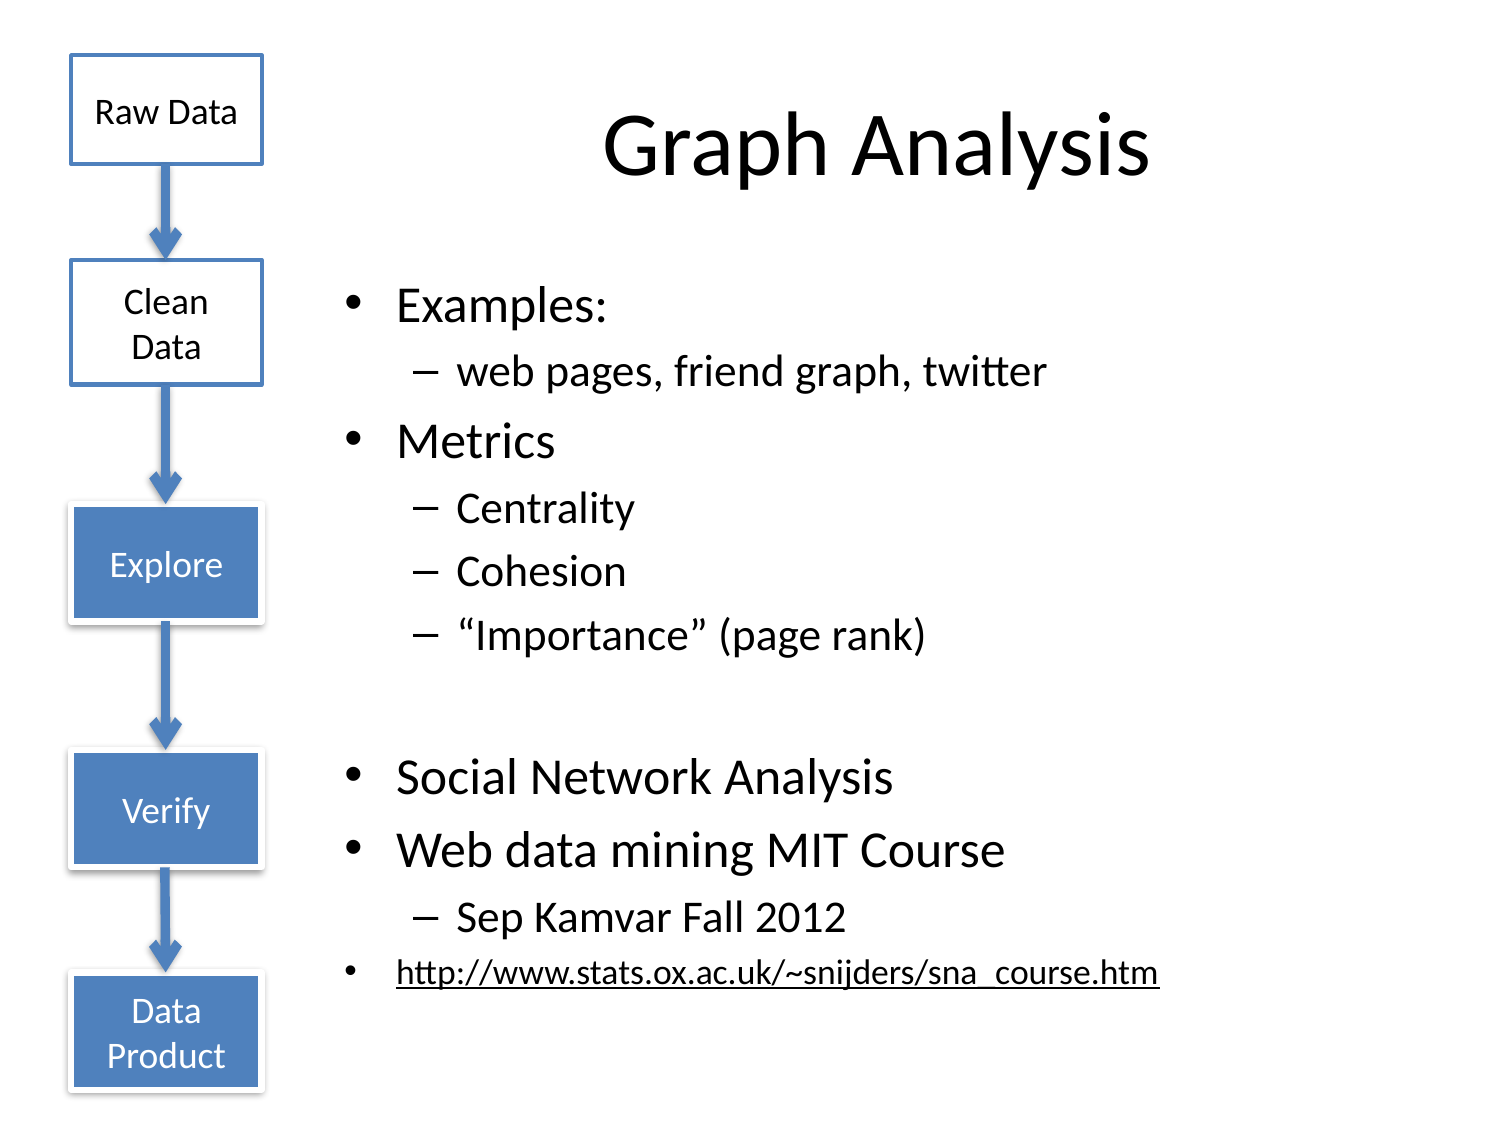

# Graph Analysis
Raw Data
Clean Data
Examples:
web pages, friend graph, twitter
Metrics
Centrality
Cohesion
“Importance” (page rank)

Social Network Analysis
Web data mining MIT Course
Sep Kamvar Fall 2012
http://www.stats.ox.ac.uk/~snijders/sna_course.htm

Explore
Verify
Data Product